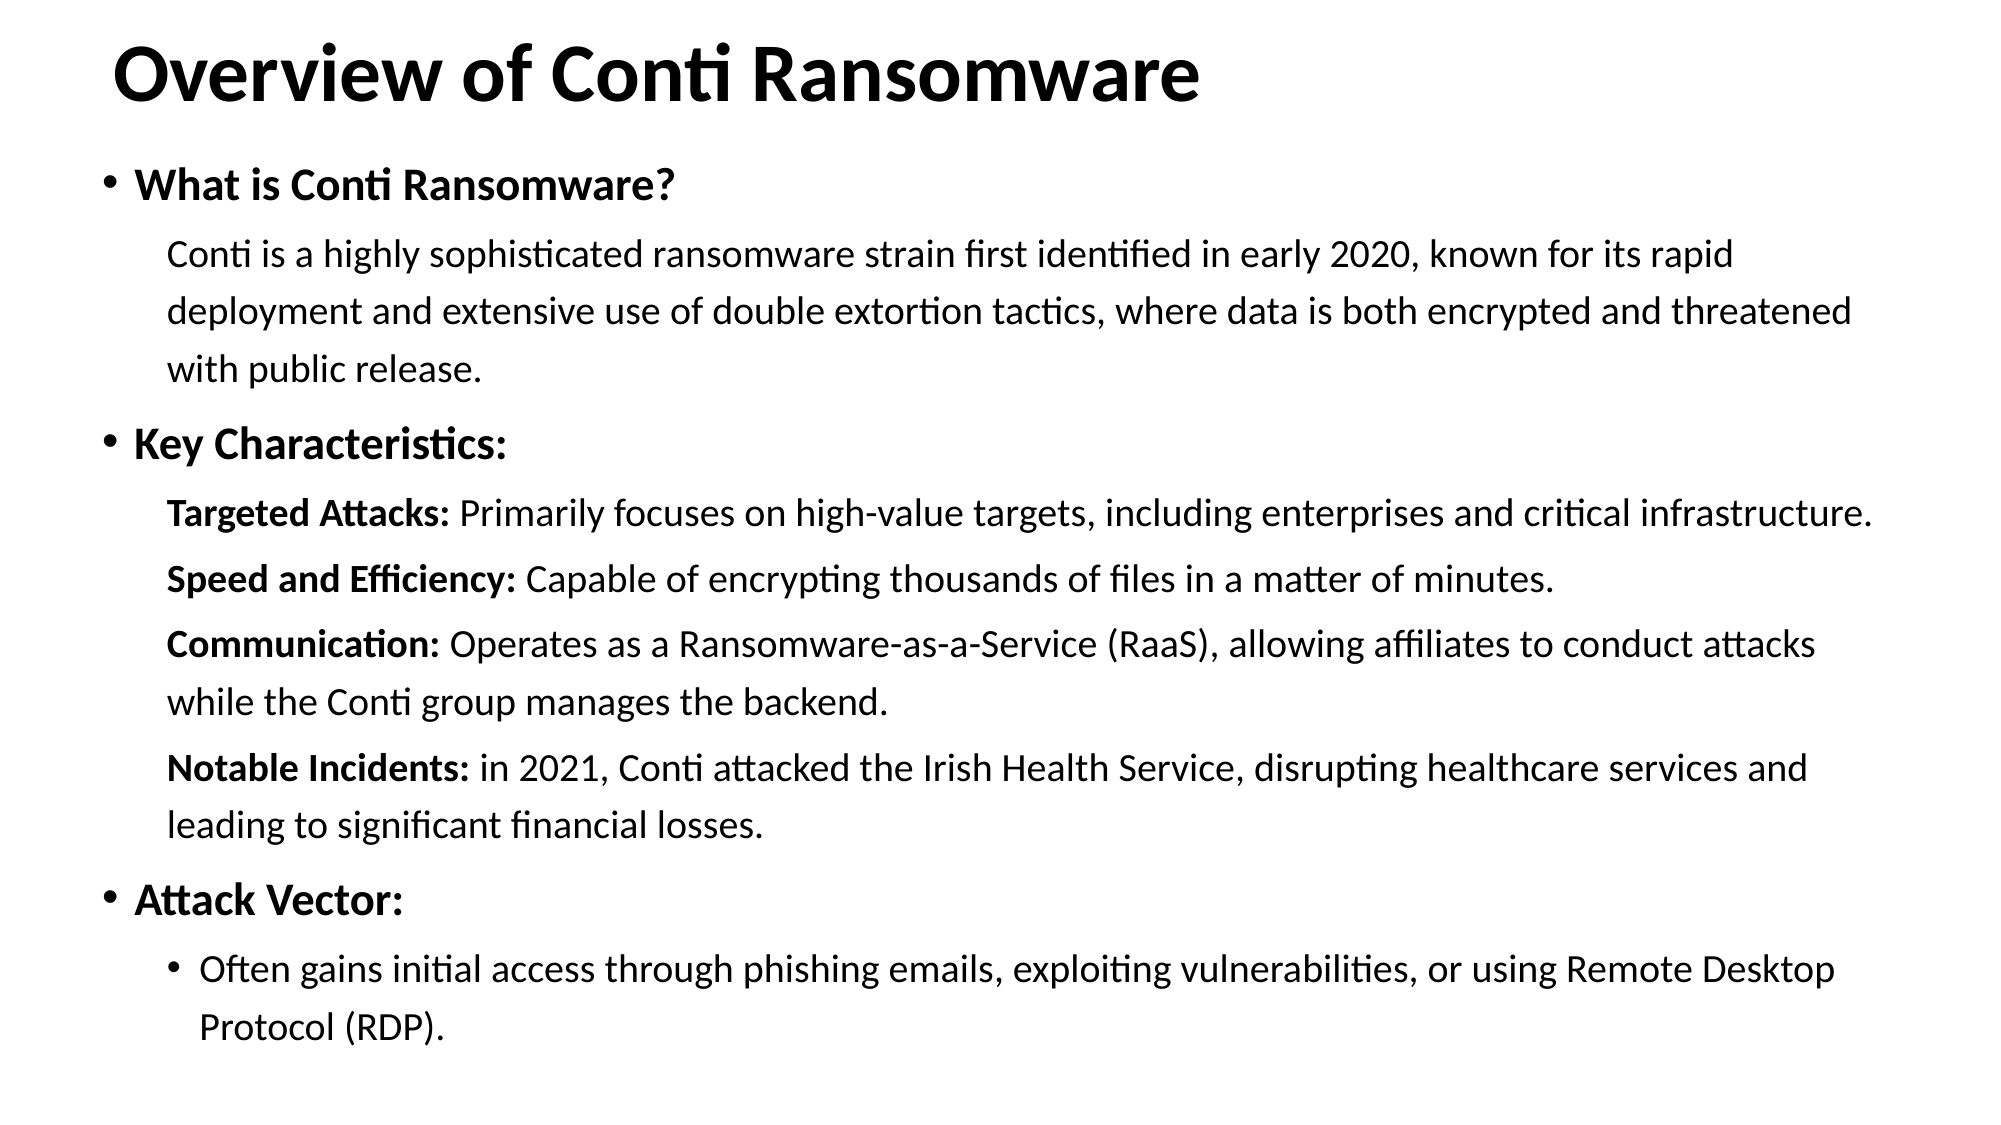

# Overview of Conti Ransomware
What is Conti Ransomware?
Conti is a highly sophisticated ransomware strain first identified in early 2020, known for its rapid deployment and extensive use of double extortion tactics, where data is both encrypted and threatened with public release.
Key Characteristics:
Targeted Attacks: Primarily focuses on high-value targets, including enterprises and critical infrastructure.
Speed and Efficiency: Capable of encrypting thousands of files in a matter of minutes.
Communication: Operates as a Ransomware-as-a-Service (RaaS), allowing affiliates to conduct attacks while the Conti group manages the backend.
Notable Incidents: in 2021, Conti attacked the Irish Health Service, disrupting healthcare services and leading to significant financial losses.
Attack Vector:
Often gains initial access through phishing emails, exploiting vulnerabilities, or using Remote Desktop Protocol (RDP).